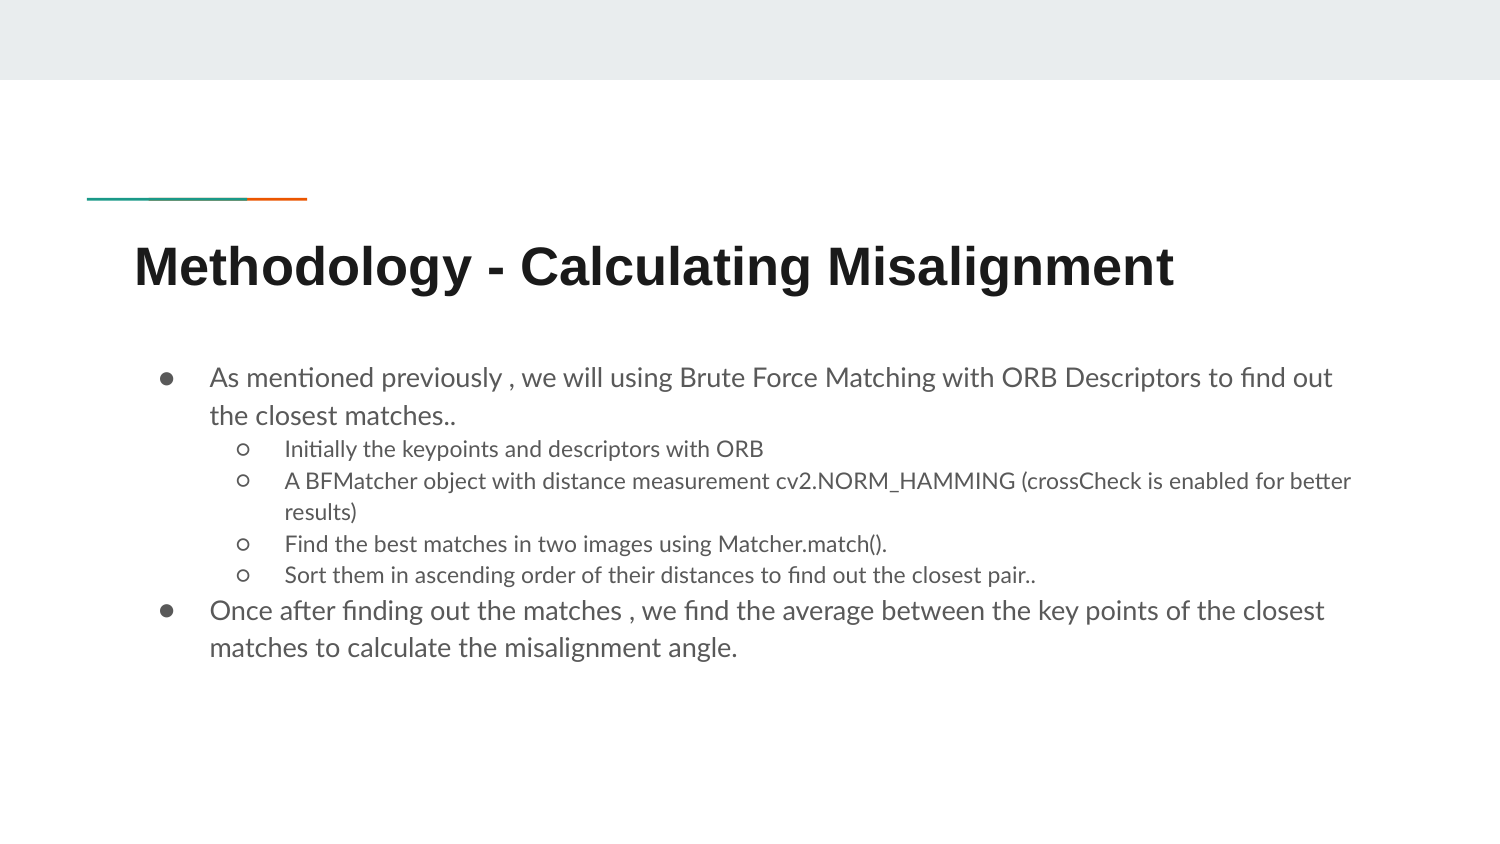

# Methodology - Calculating Misalignment

As mentioned previously , we will using Brute Force Matching with ORB Descriptors to find out the closest matches..
Initially the keypoints and descriptors with ORB
A BFMatcher object with distance measurement cv2.NORM_HAMMING (crossCheck is enabled for better results)
Find the best matches in two images using Matcher.match().
Sort them in ascending order of their distances to find out the closest pair..
Once after finding out the matches , we find the average between the key points of the closest matches to calculate the misalignment angle.